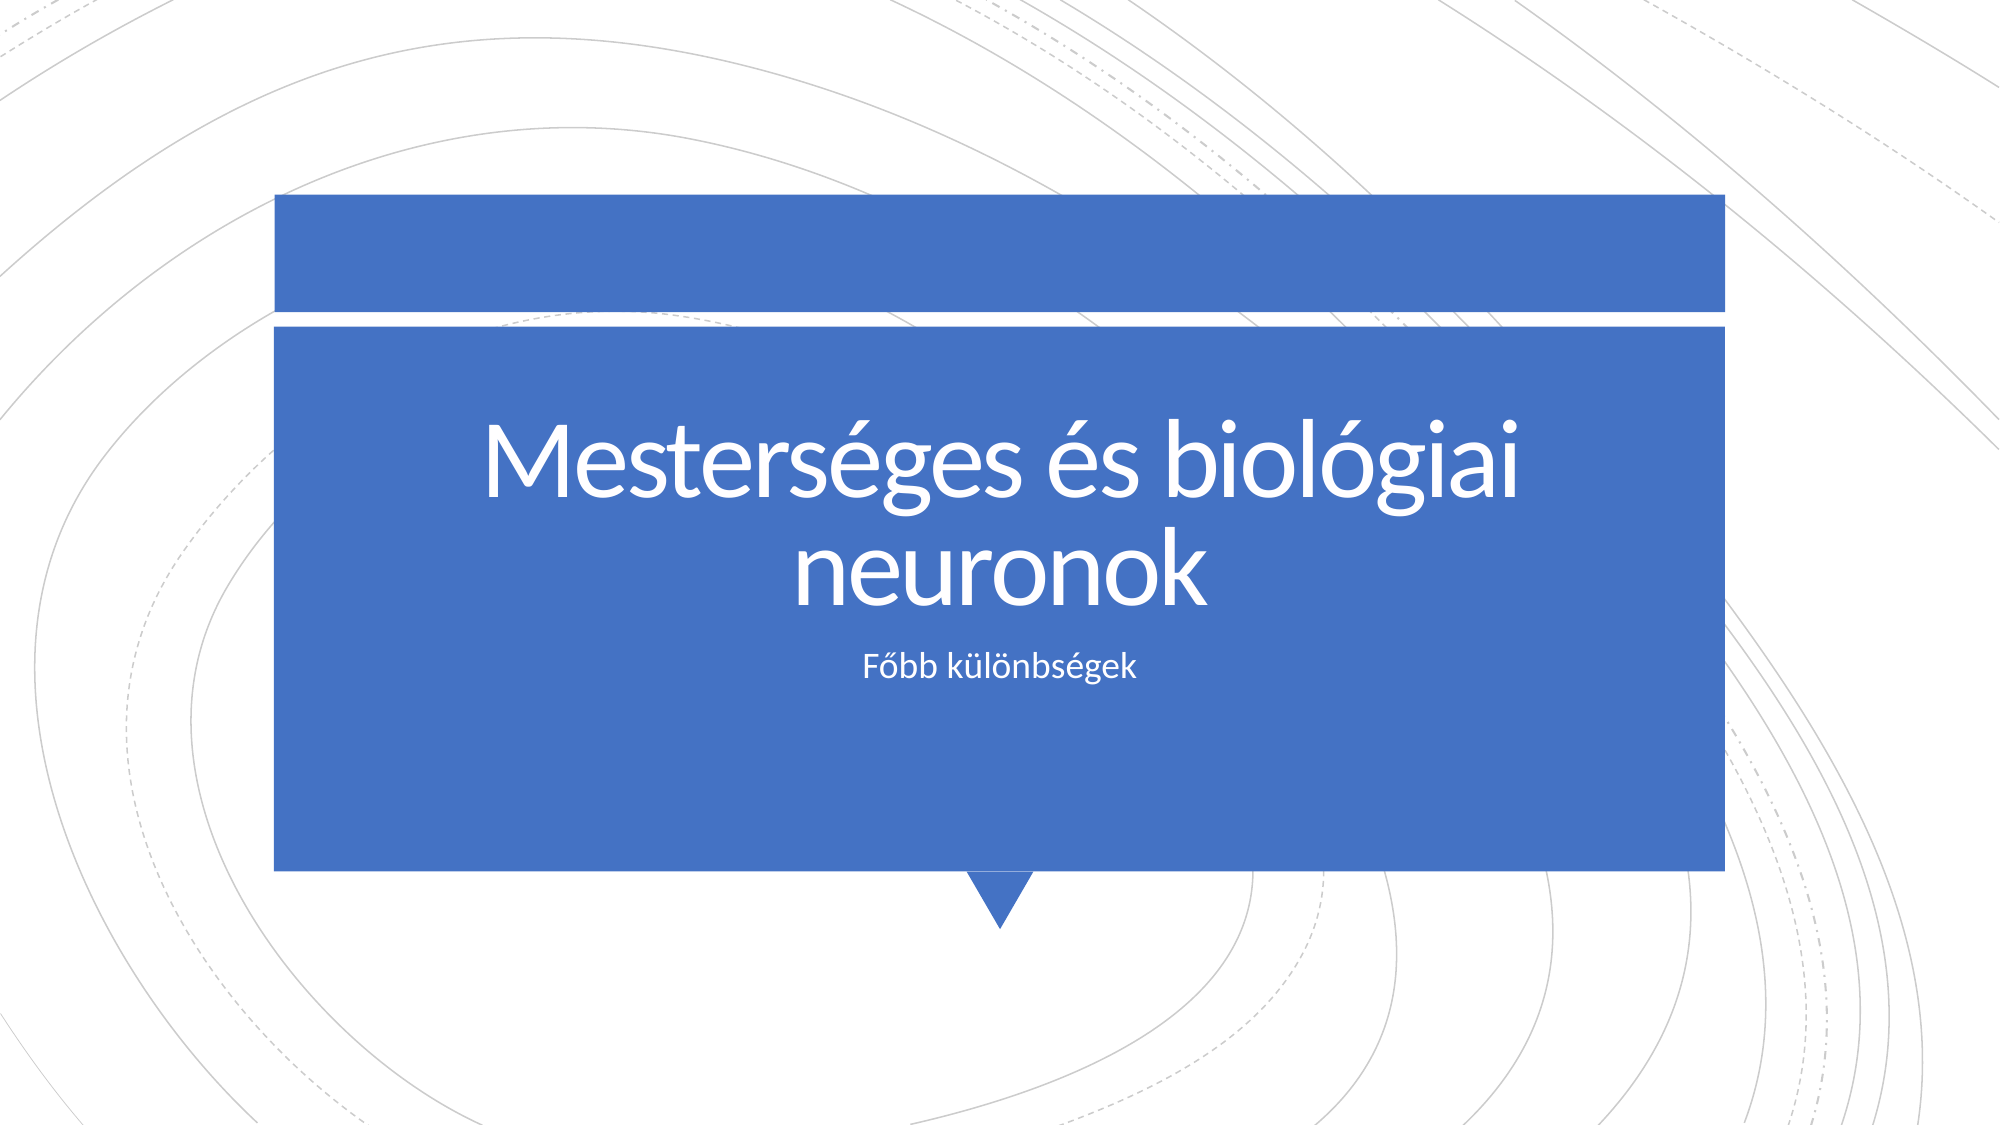

# Mesterséges és biológiai neuronok
Főbb különbségek